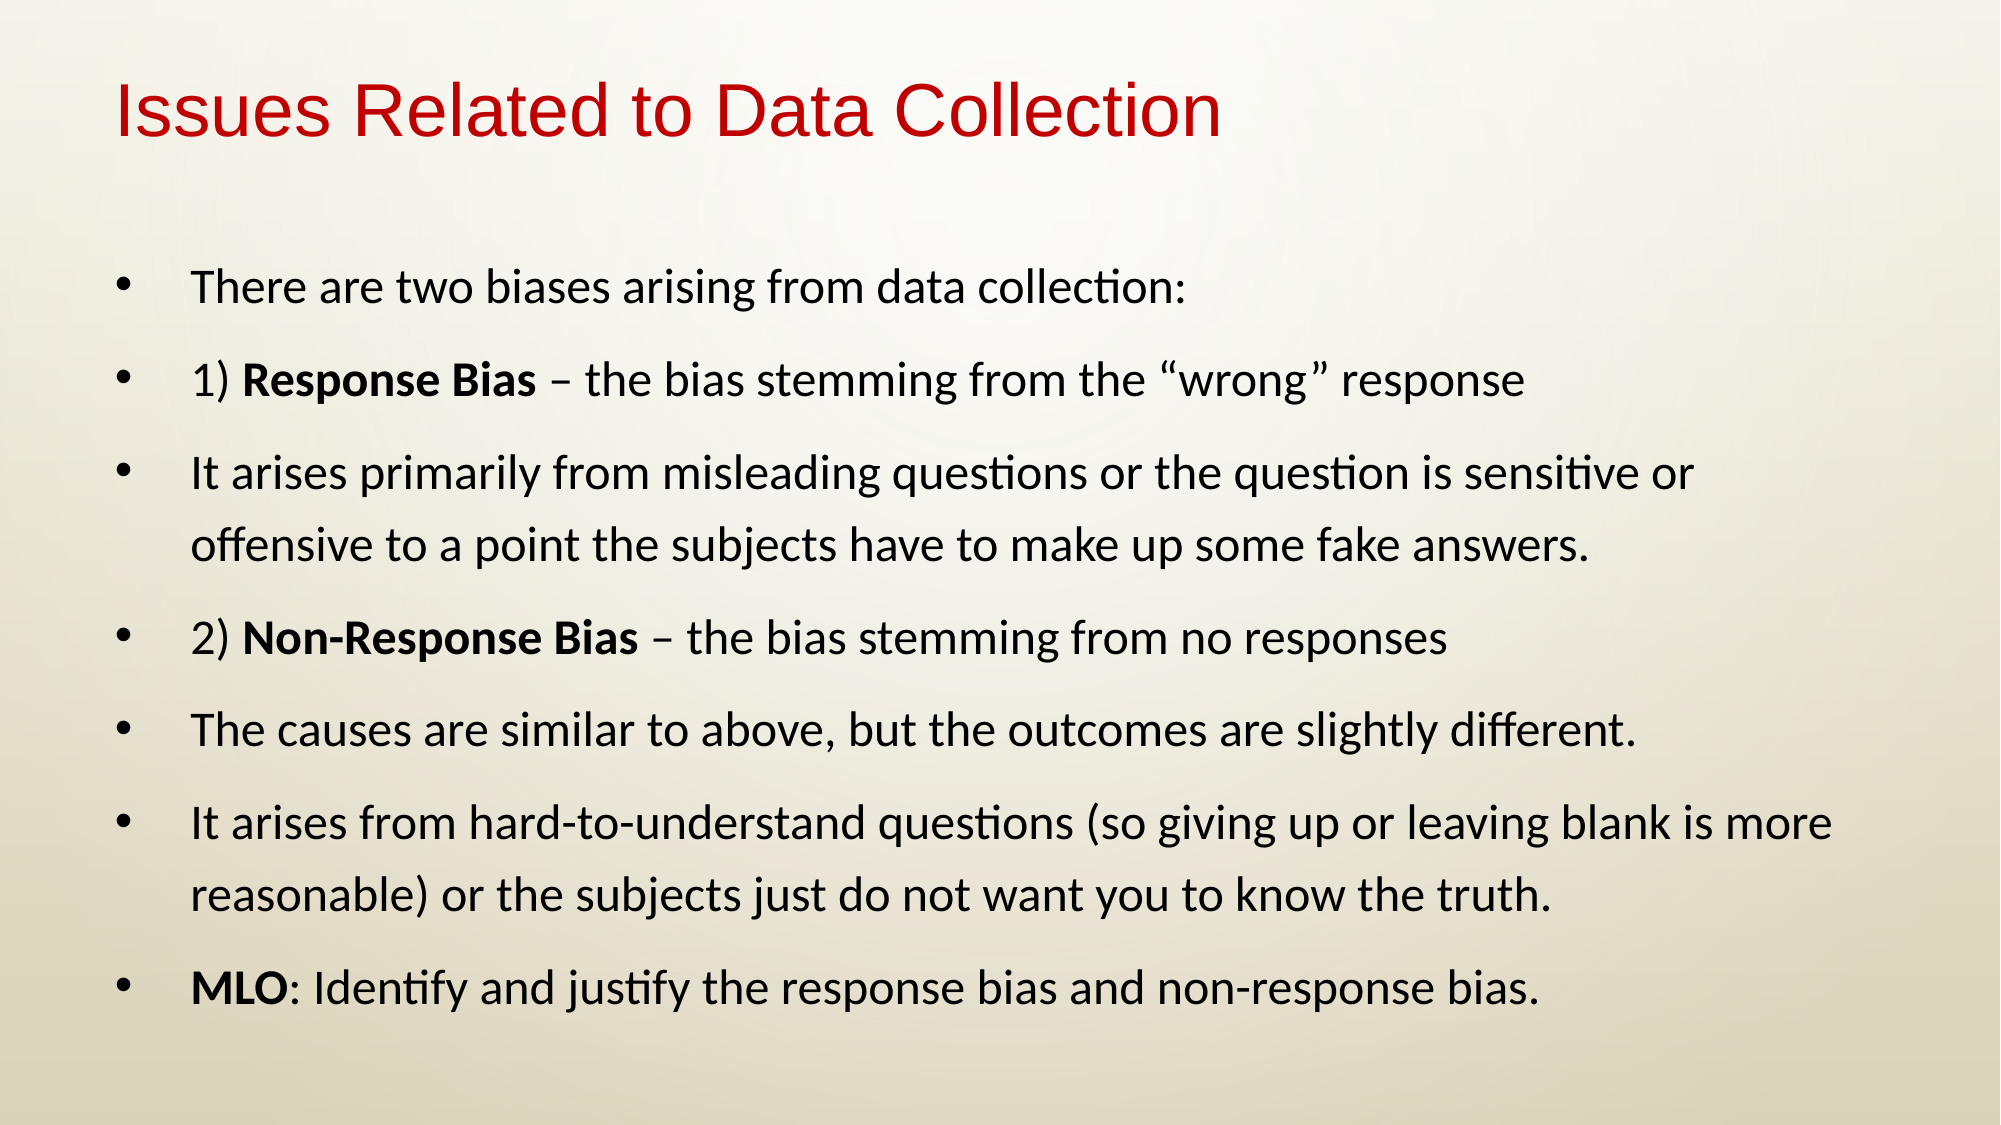

# Issues Related to Data Collection
There are two biases arising from data collection:
1) Response Bias – the bias stemming from the “wrong” response
It arises primarily from misleading questions or the question is sensitive or offensive to a point the subjects have to make up some fake answers.
2) Non-Response Bias – the bias stemming from no responses
The causes are similar to above, but the outcomes are slightly different.
It arises from hard-to-understand questions (so giving up or leaving blank is more reasonable) or the subjects just do not want you to know the truth.
MLO: Identify and justify the response bias and non-response bias.